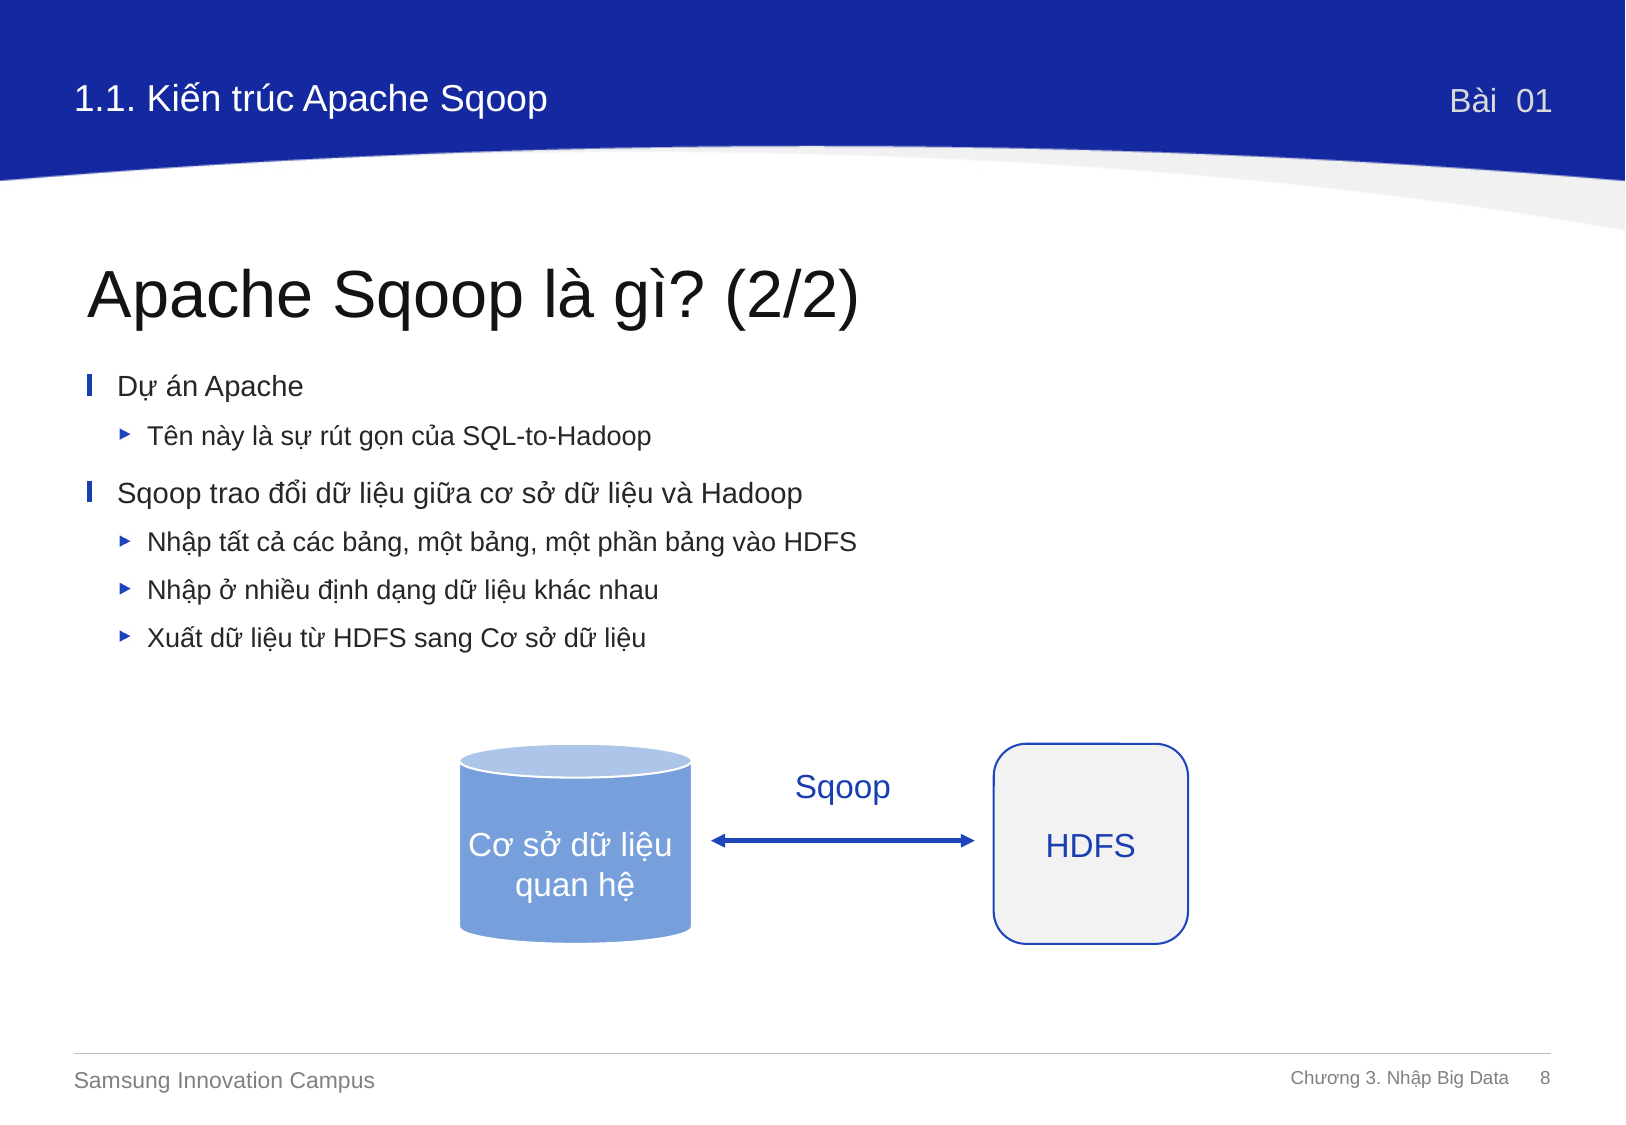

1.1. Kiến trúc Apache Sqoop
Bài  01

Apache Sqoop là gì? (2/2)
Dự án Apache
Tên này là sự rút gọn của SQL-to-Hadoop
Sqoop trao đổi dữ liệu giữa cơ sở dữ liệu và Hadoop
Nhập tất cả các bảng, một bảng, một phần bảng vào HDFS
Nhập ở nhiều định dạng dữ liệu khác nhau
Xuất dữ liệu từ HDFS sang Cơ sở dữ liệu

HDFS
Sqoop
Cơ sở dữ liệu
quan hệ